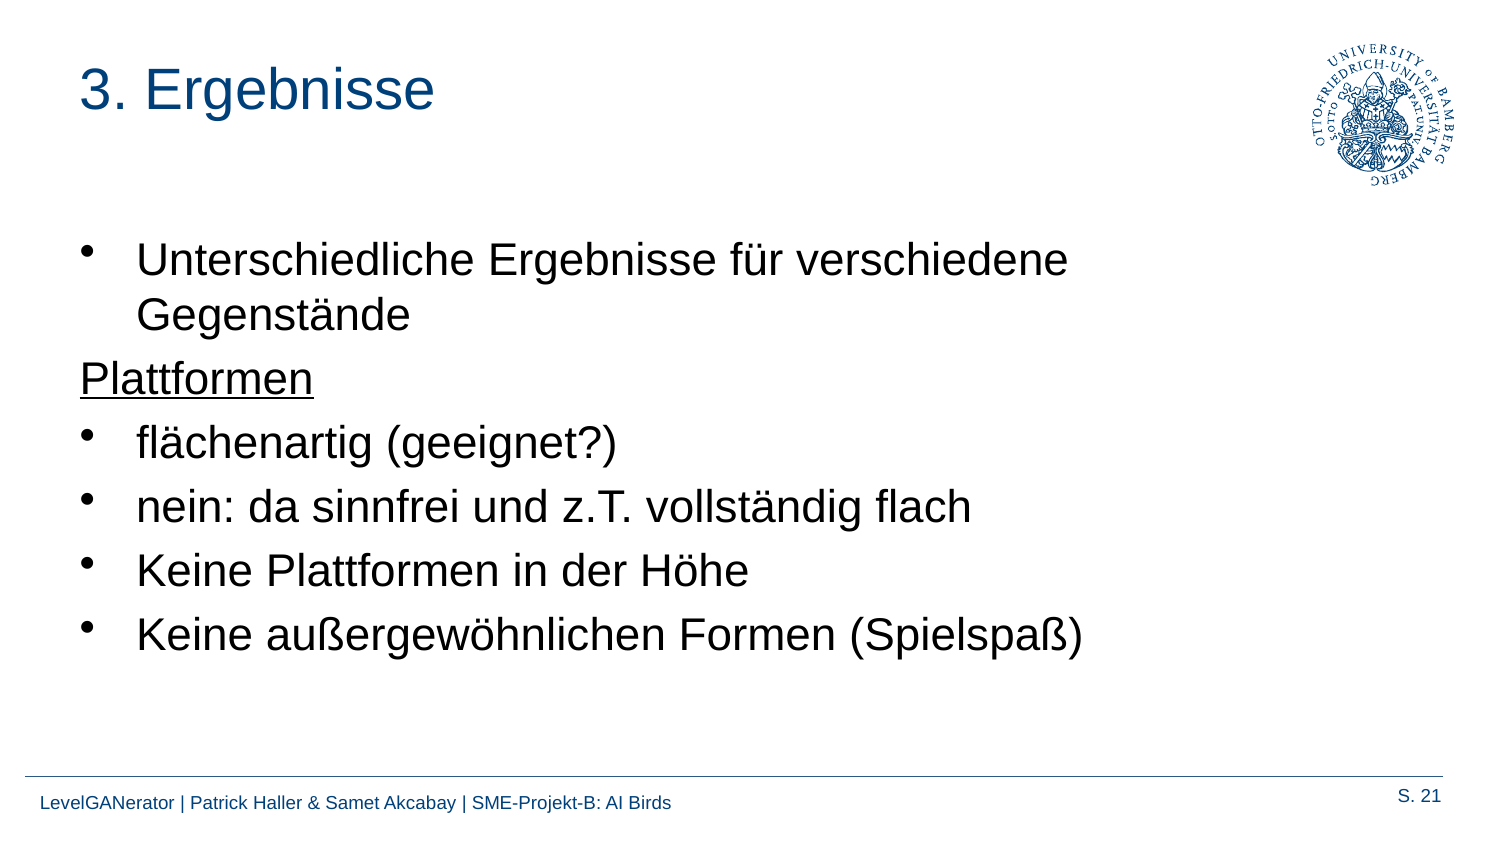

# 3. Ergebnisse
Unterschiedliche Ergebnisse für verschiedene Gegenstände
Plattformen
flächenartig (geeignet?)
nein: da sinnfrei und z.T. vollständig flach
Keine Plattformen in der Höhe
Keine außergewöhnlichen Formen (Spielspaß)